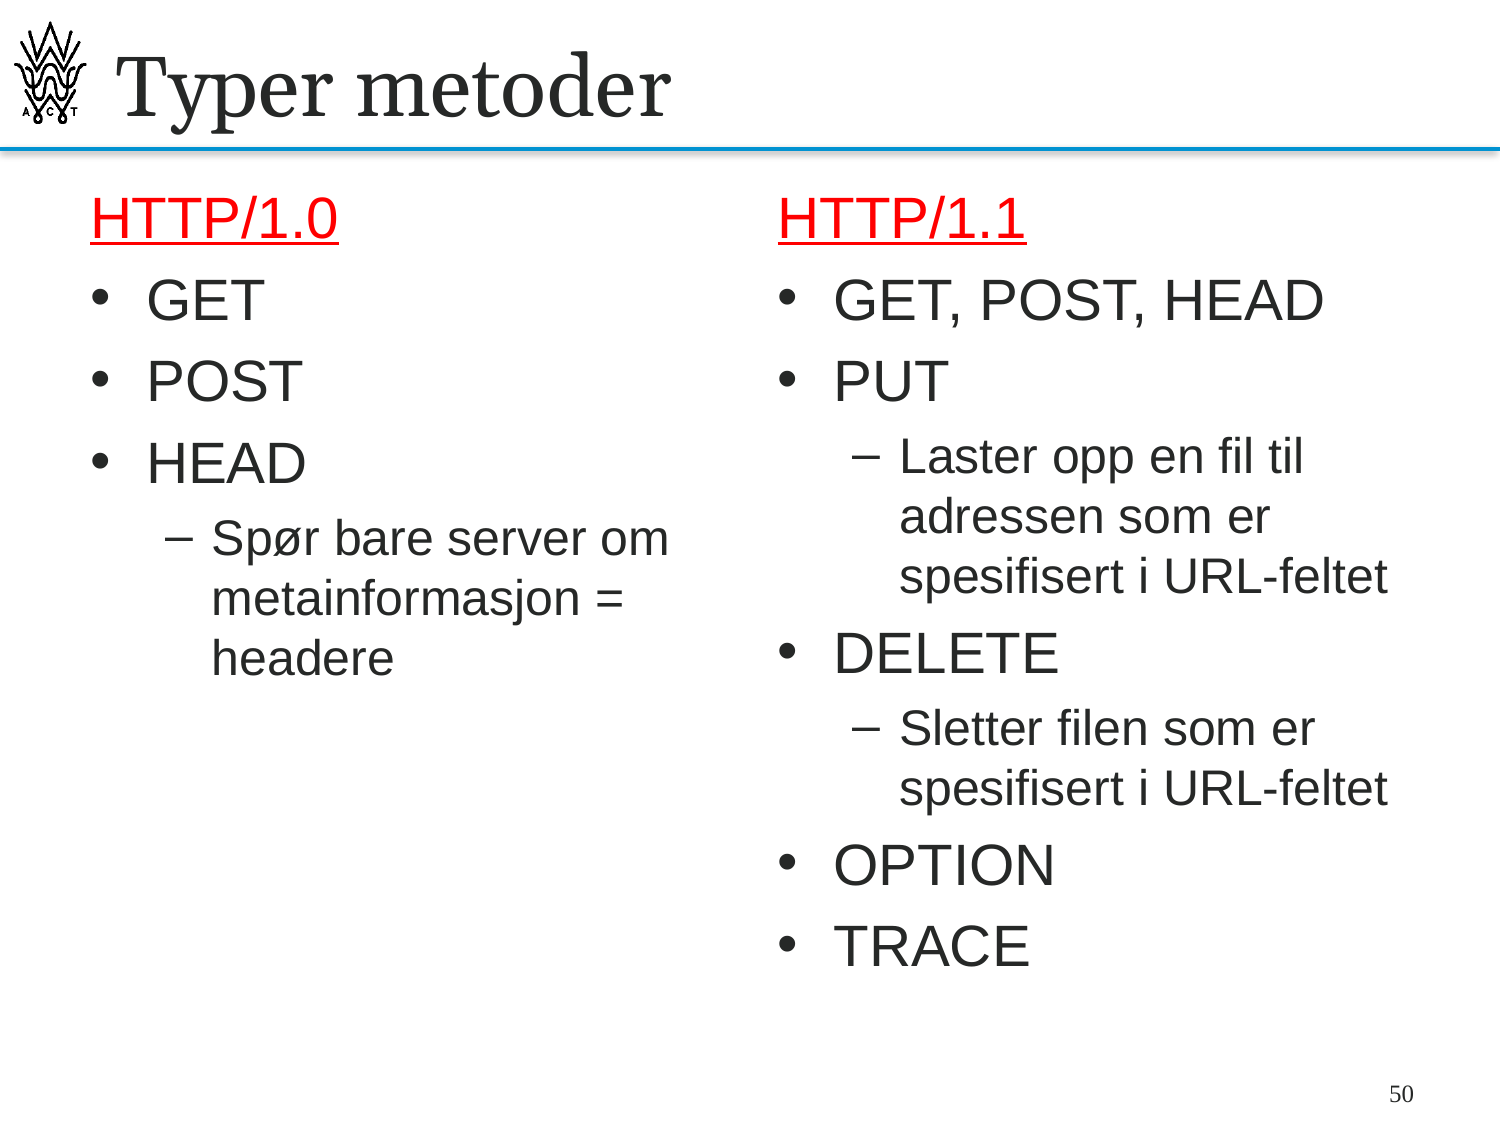

# Typer metoder
HTTP/1.0
GET
POST
HEAD
Spør bare server om metainformasjon = headere
HTTP/1.1
GET, POST, HEAD
PUT
Laster opp en fil til adressen som er spesifisert i URL-feltet
DELETE
Sletter filen som er spesifisert i URL-feltet
OPTION
TRACE

50